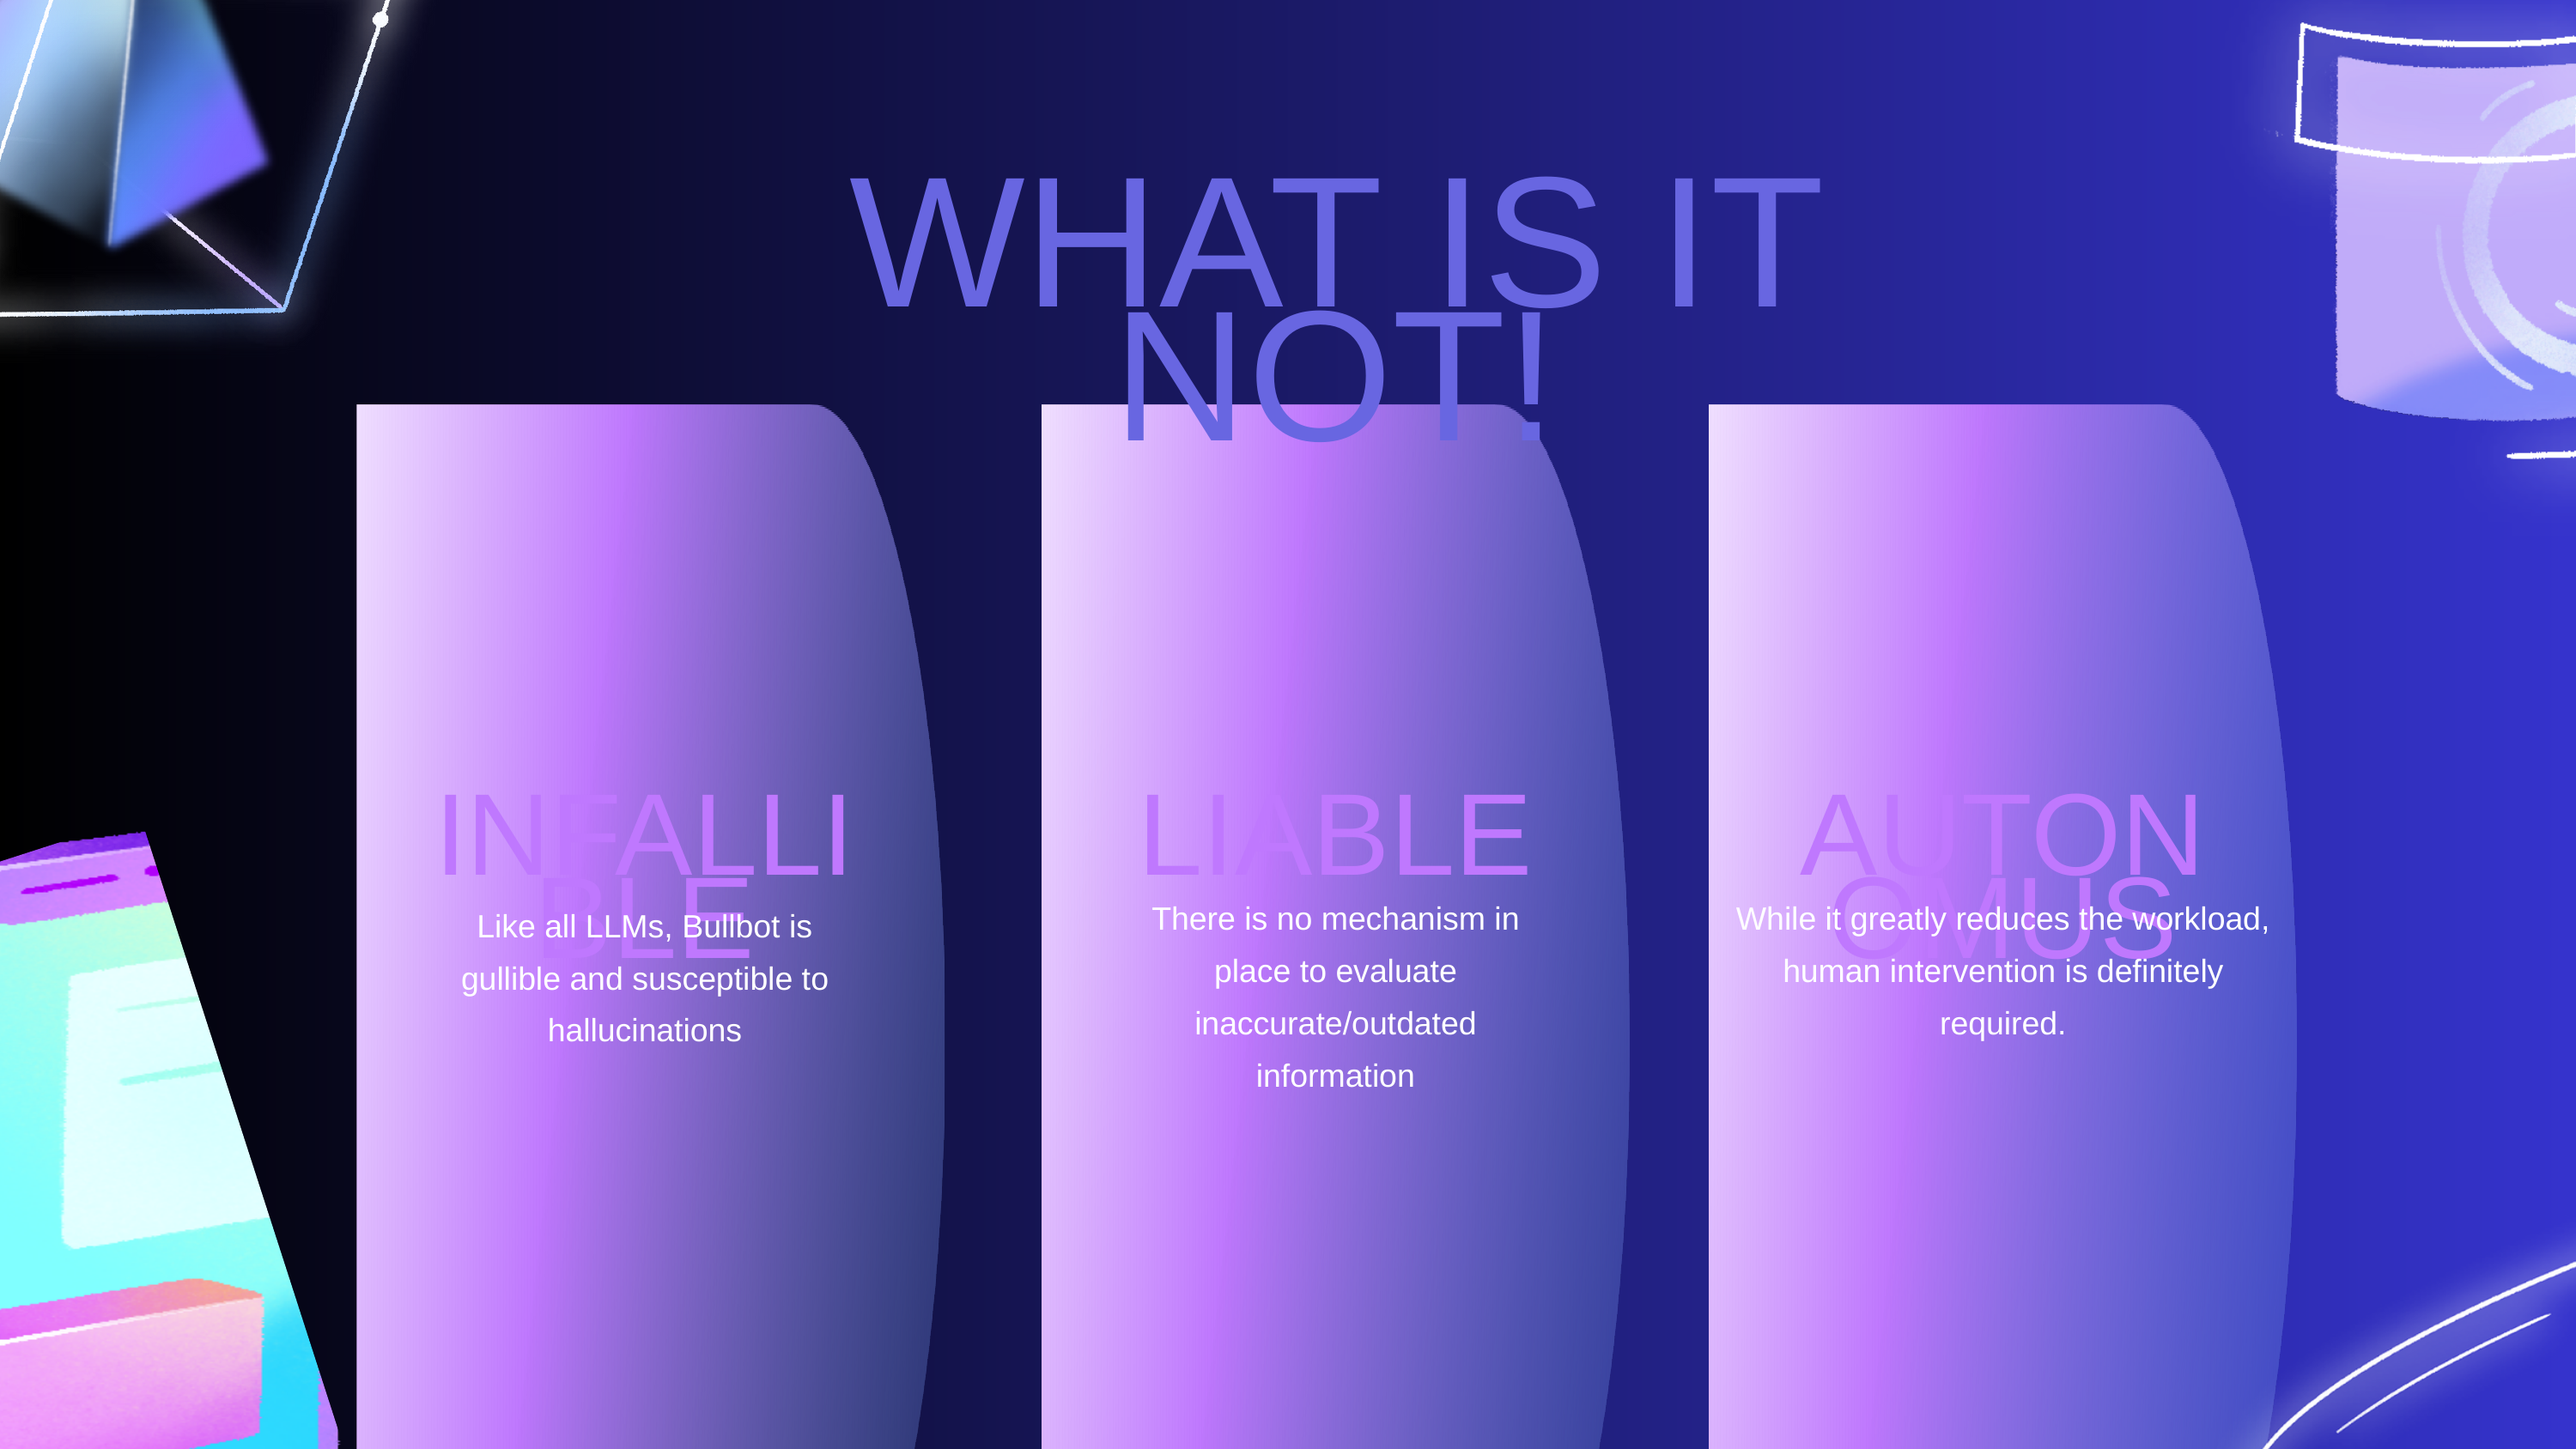

WHAT IS IT NOT!

INFALLIBLE
LIABLE
AUTONOMUS

There is no mechanism in place to evaluate inaccurate/outdated information
While it greatly reduces the workload, human intervention is definitely required.
Like all LLMs, Bullbot is gullible and susceptible to hallucinations